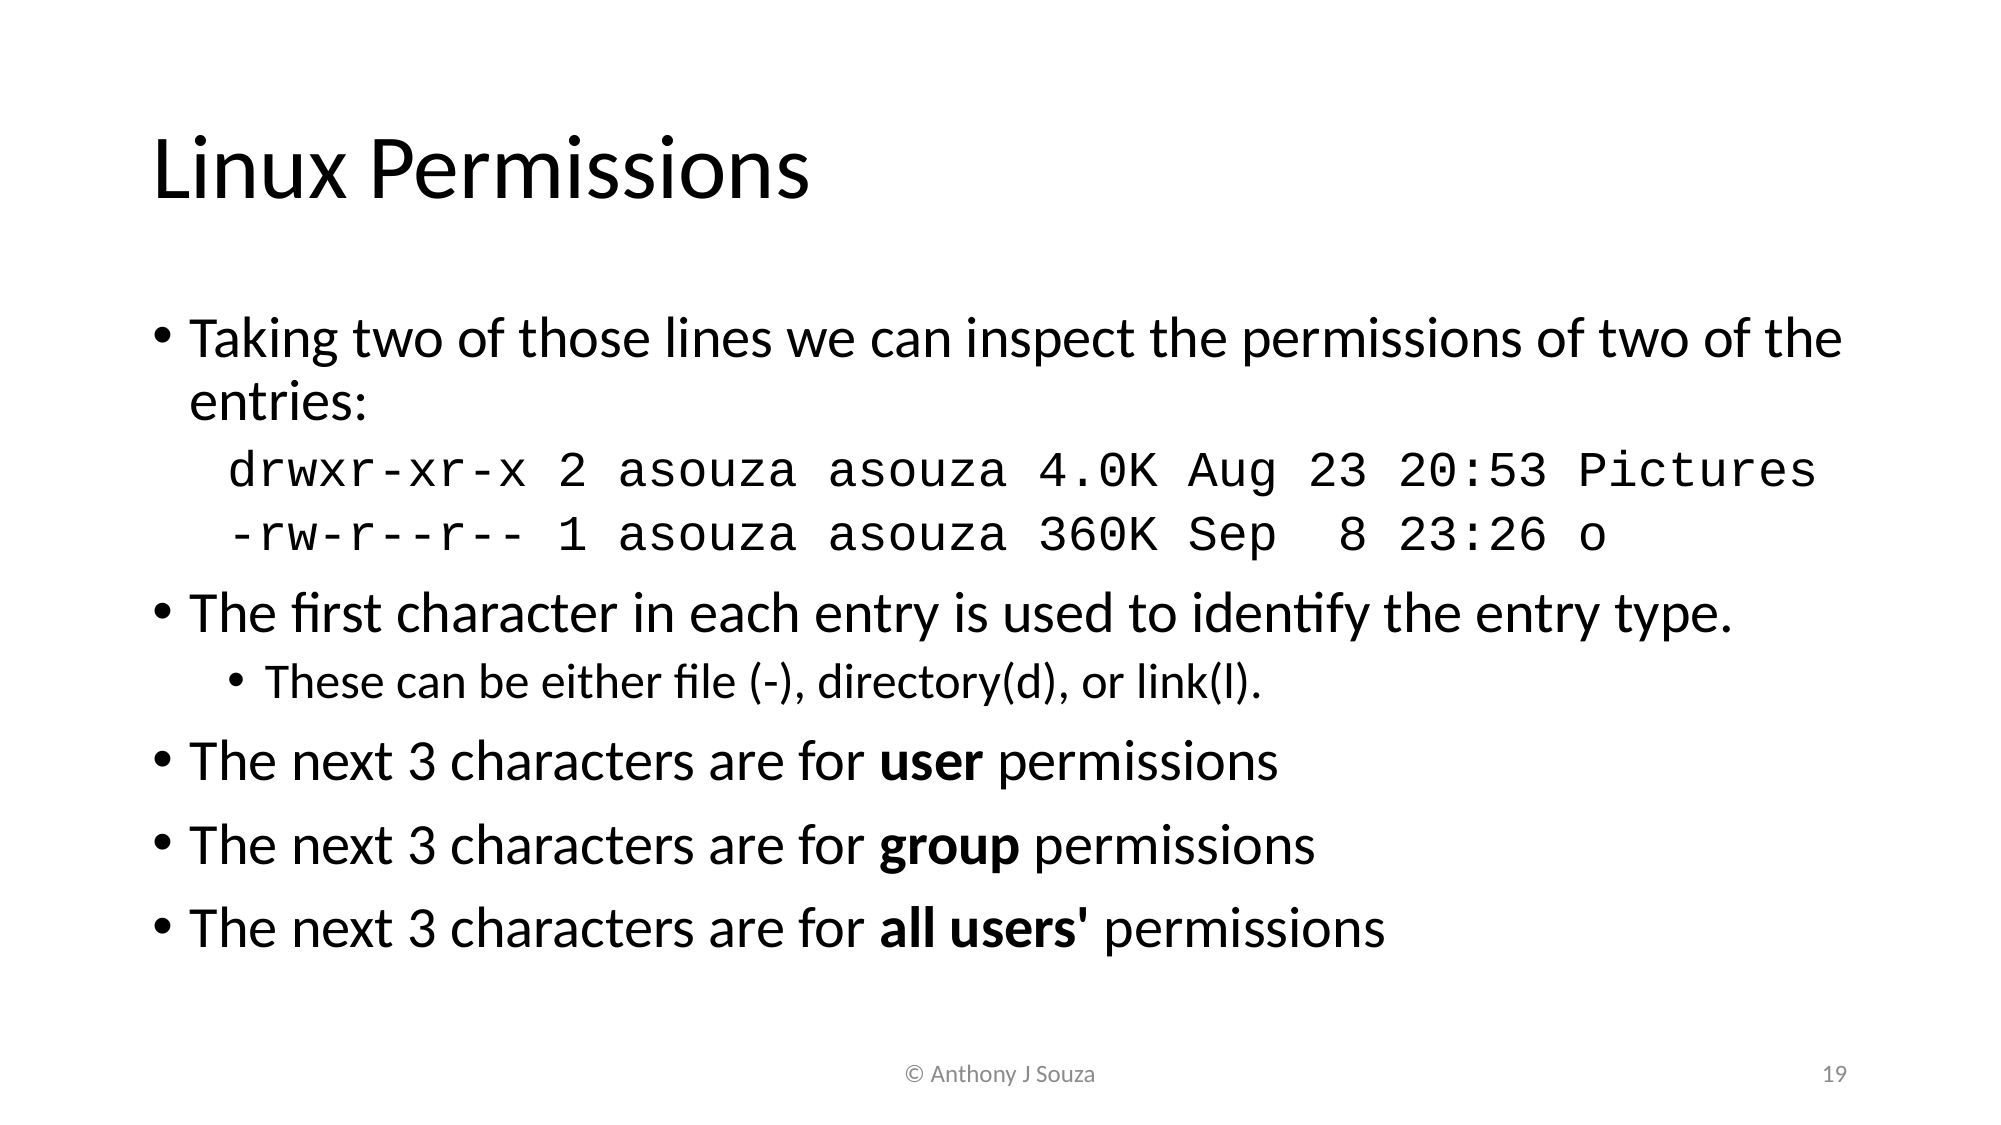

# Linux Permissions
Taking two of those lines we can inspect the permissions of two of the entries:
drwxr-xr-x 2 asouza asouza 4.0K Aug 23 20:53 Pictures
-rw-r--r-- 1 asouza asouza 360K Sep  8 23:26 o
The first character in each entry is used to identify the entry type.
These can be either file (-), directory(d), or link(l).
The next 3 characters are for user permissions
The next 3 characters are for group permissions
The next 3 characters are for all users' permissions

© Anthony J Souza
19